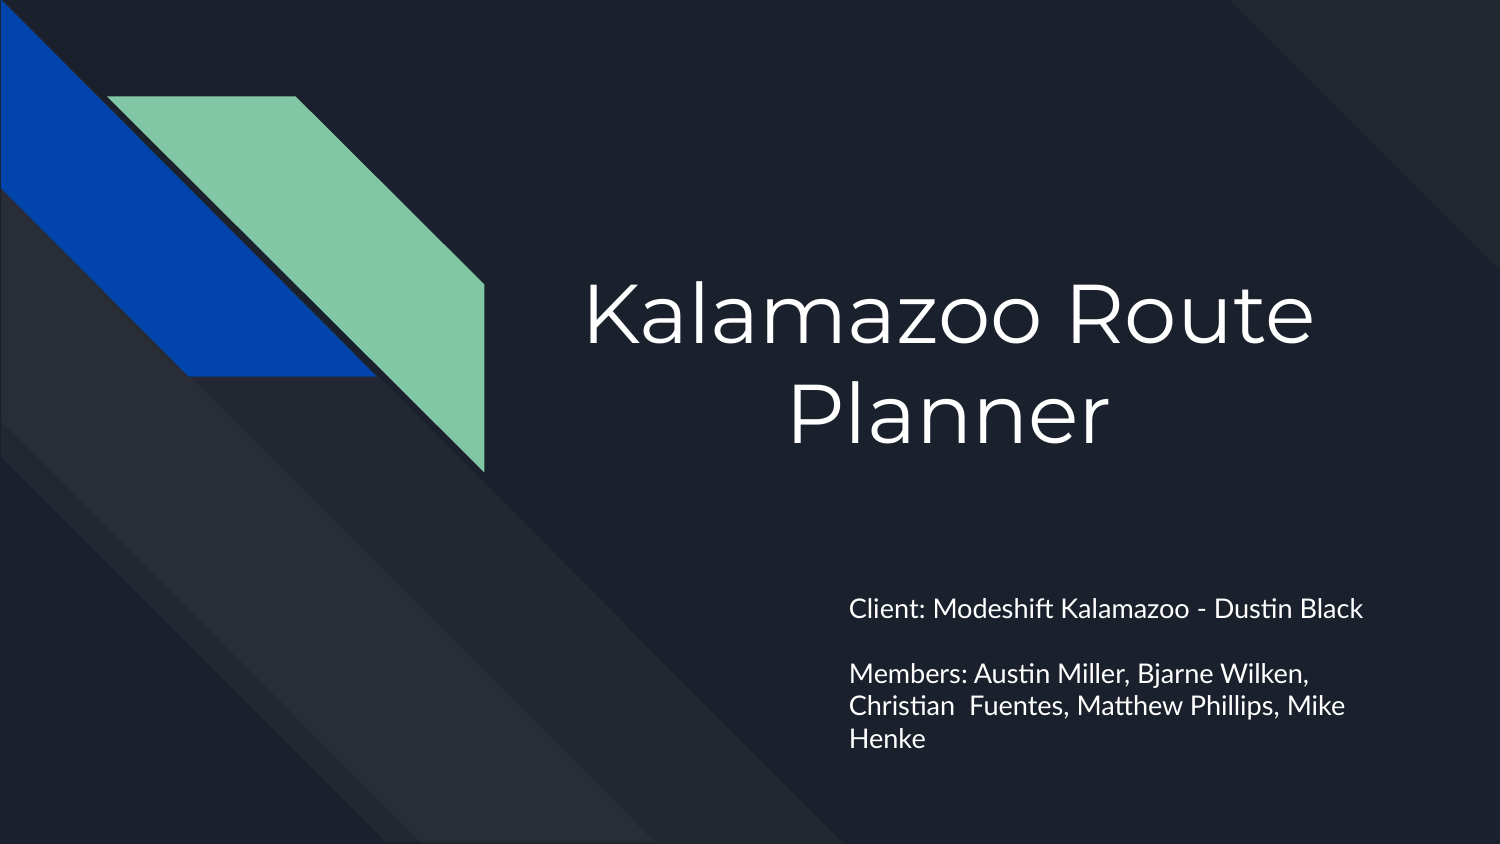

# Kalamazoo Route Planner
Client: Modeshift Kalamazoo - Dustin Black

Members: Austin Miller, Bjarne Wilken, Christian  Fuentes, Matthew Phillips, Mike Henke